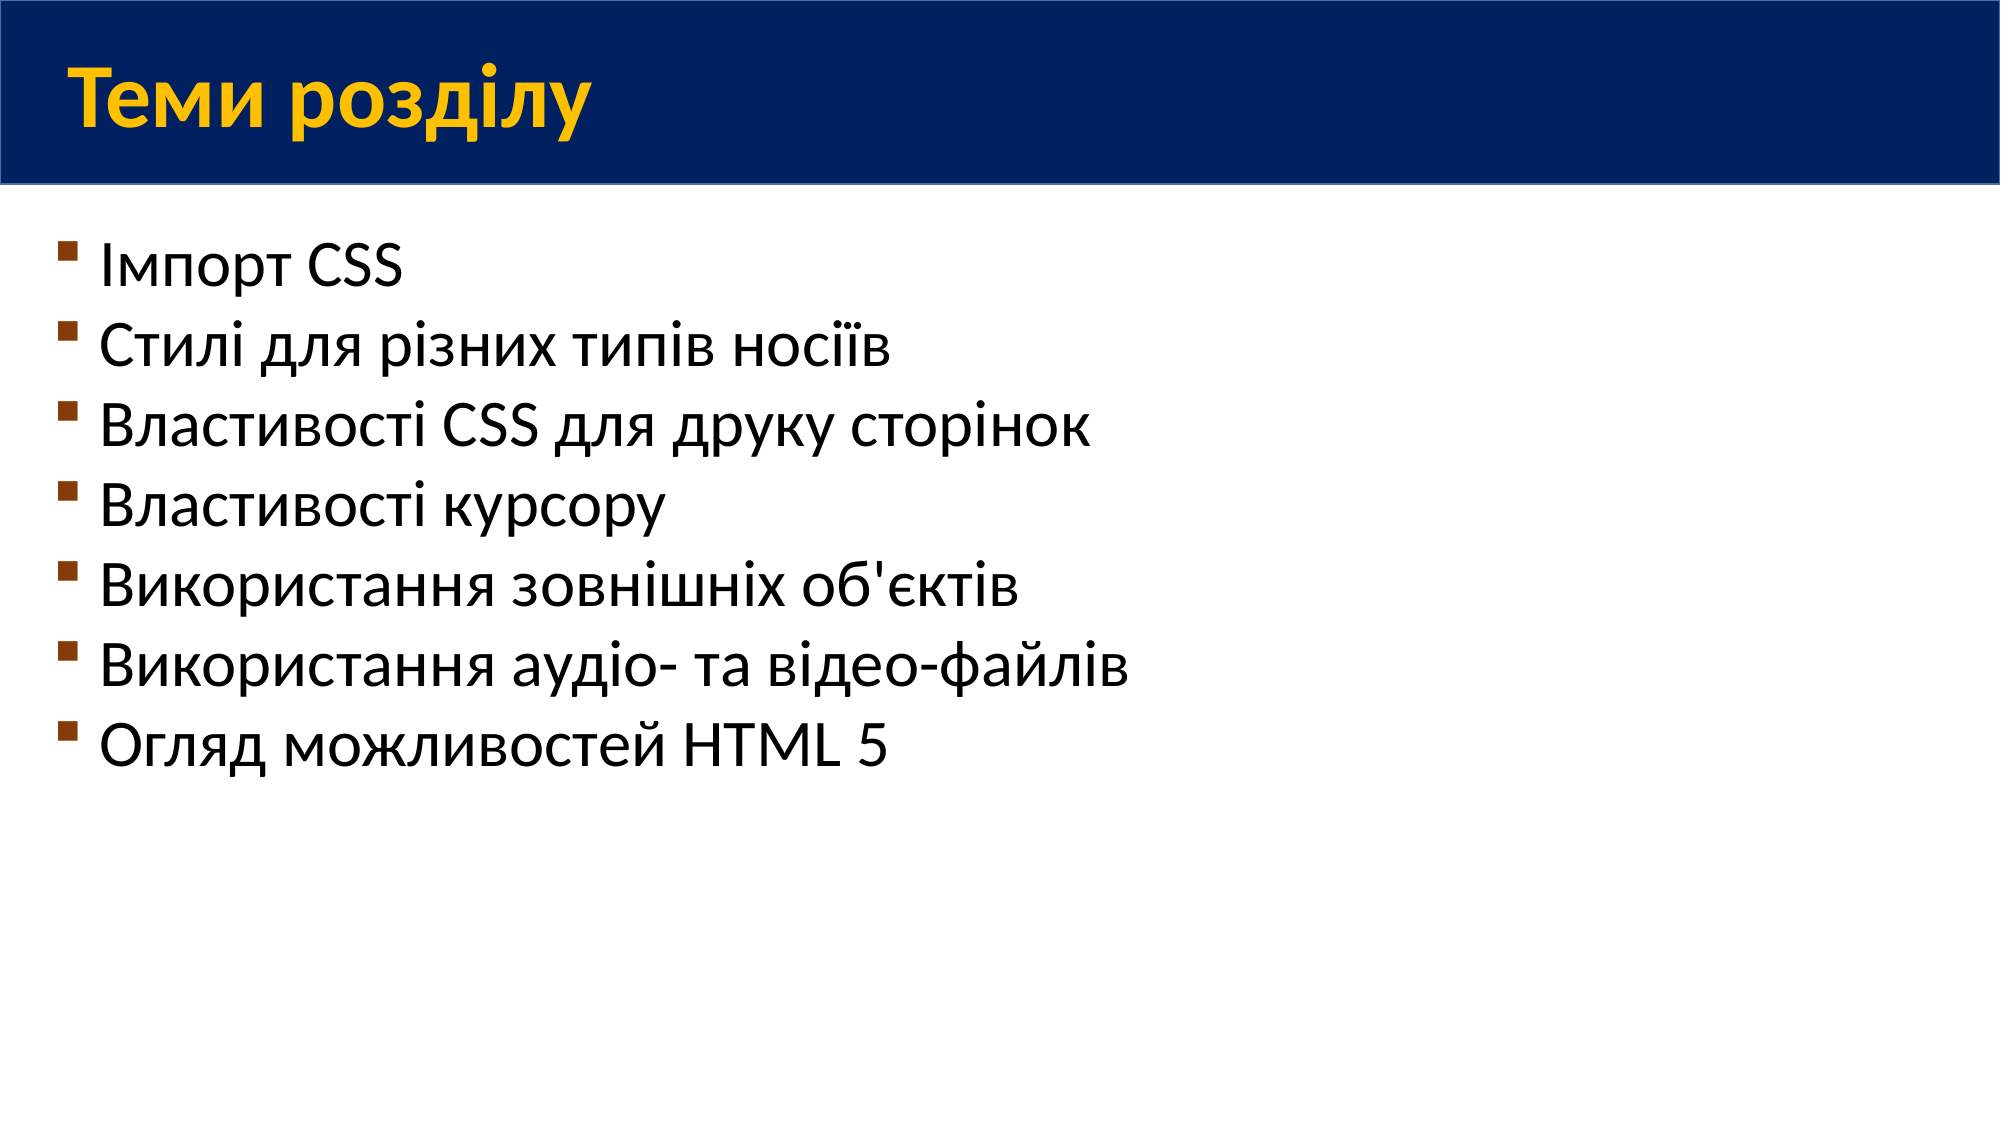

Теми розділу
Імпорт CSS
Стилі для різних типів носіїв
Властивості CSS для друку сторінок
Властивості курсору
Використання зовнішніх об'єктів
Використання аудіо- та відео-файлів
Огляд можливостей HTML 5